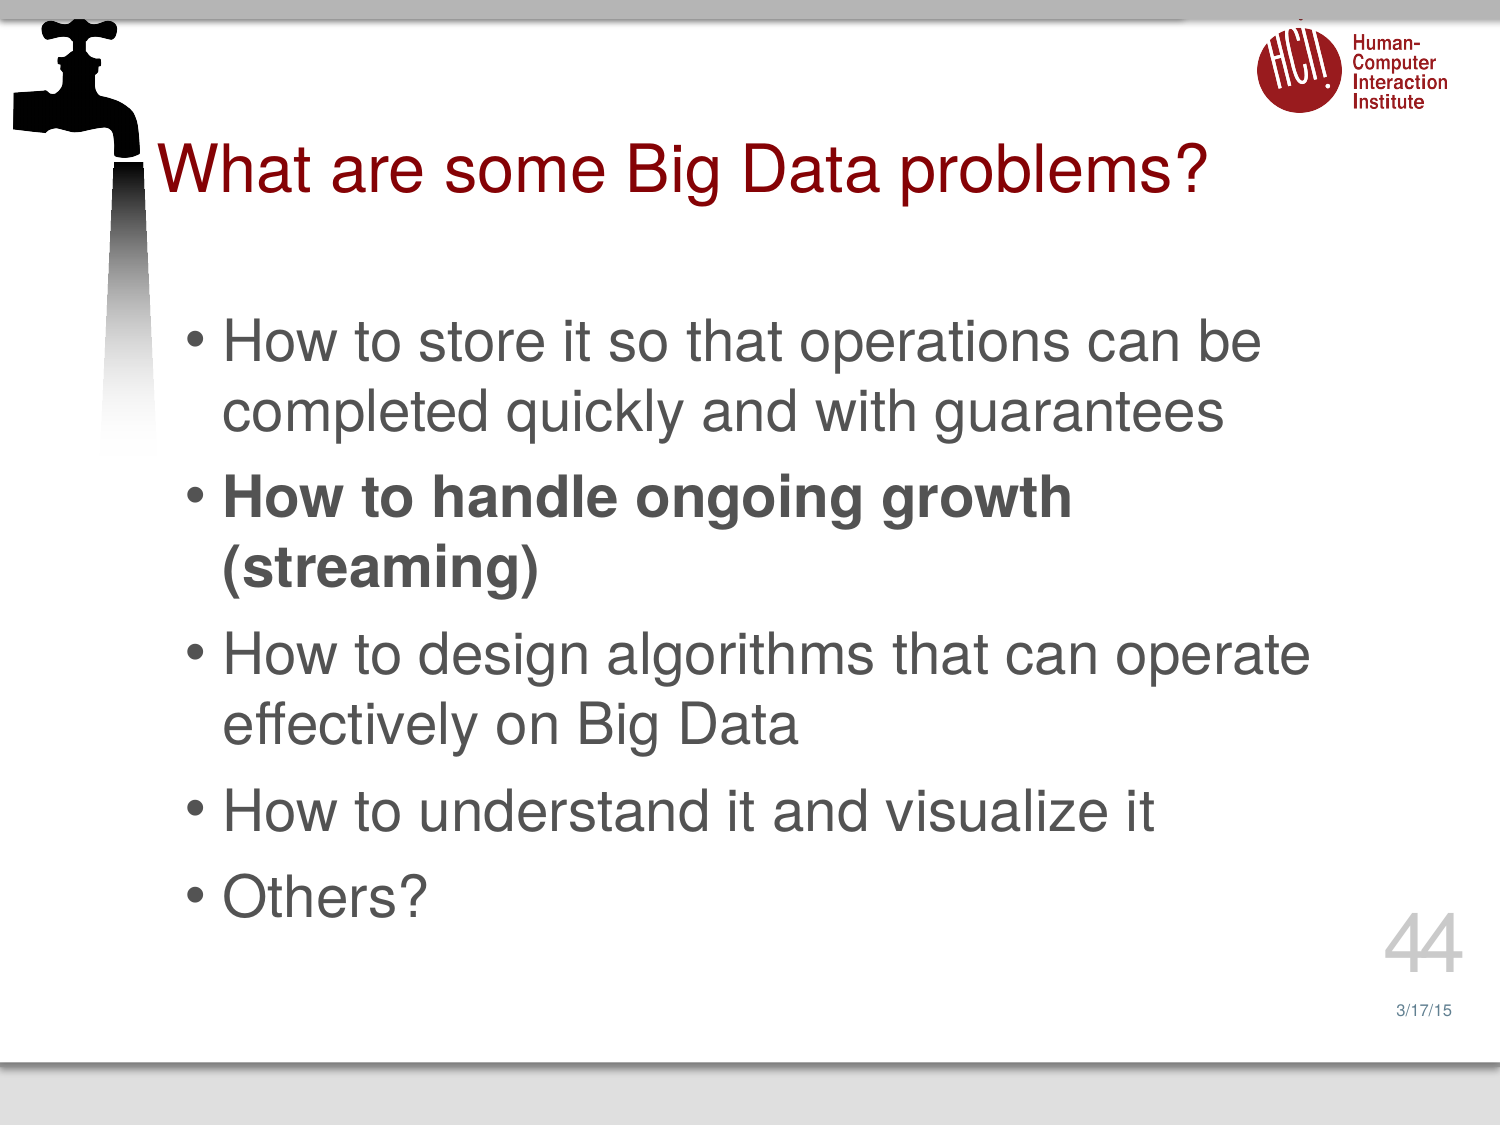

# What are some Big Data problems?
How to store it so that operations can be completed quickly and with guarantees
How to handle ongoing growth (streaming)
How to design algorithms that can operate effectively on Big Data
How to understand it and visualize it
Others?
44
3/17/15